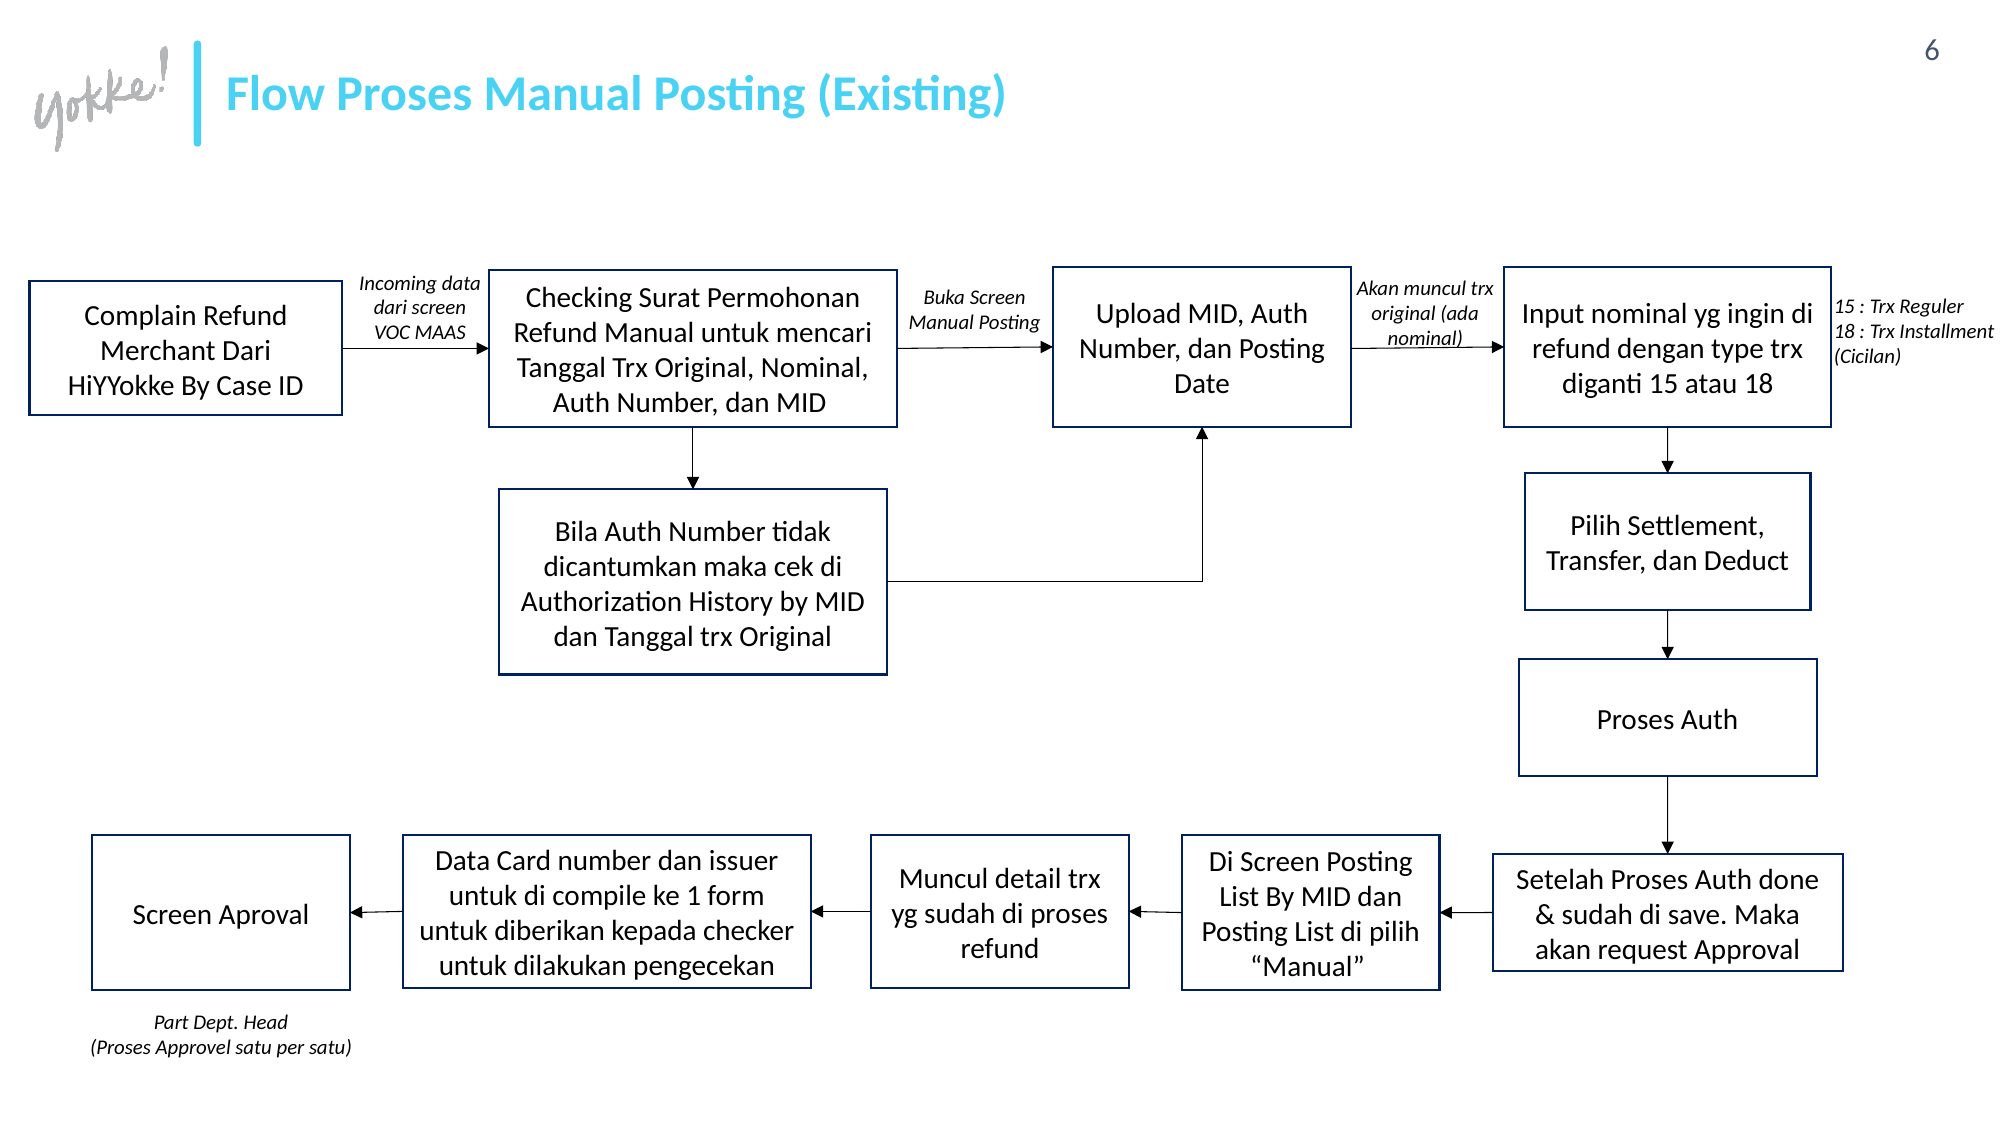

# Flow Proses Manual Posting (Existing)
Incoming data dari screen VOC MAAS

Upload MID, Auth Number, dan Posting Date
Akan muncul trx original (ada nominal)
Input nominal yg ingin di refund dengan type trx diganti 15 atau 18
Checking Surat Permohonan Refund Manual untuk mencari Tanggal Trx Original, Nominal, Auth Number, dan MID
Buka Screen Manual Posting
Complain Refund Merchant Dari HiYYokke By Case ID
15 : Trx Reguler
18 : Trx Installment (Cicilan)
Pilih Settlement, Transfer, dan Deduct
Bila Auth Number tidak dicantumkan maka cek di Authorization History by MID dan Tanggal trx Original
Proses Auth
Muncul detail trx yg sudah di proses refund
Di Screen Posting List By MID dan Posting List di pilih “Manual”
Data Card number dan issuer untuk di compile ke 1 form untuk diberikan kepada checker untuk dilakukan pengecekan
Screen Aproval
Setelah Proses Auth done & sudah di save. Maka akan request Approval
Part Dept. Head
(Proses Approvel satu per satu)